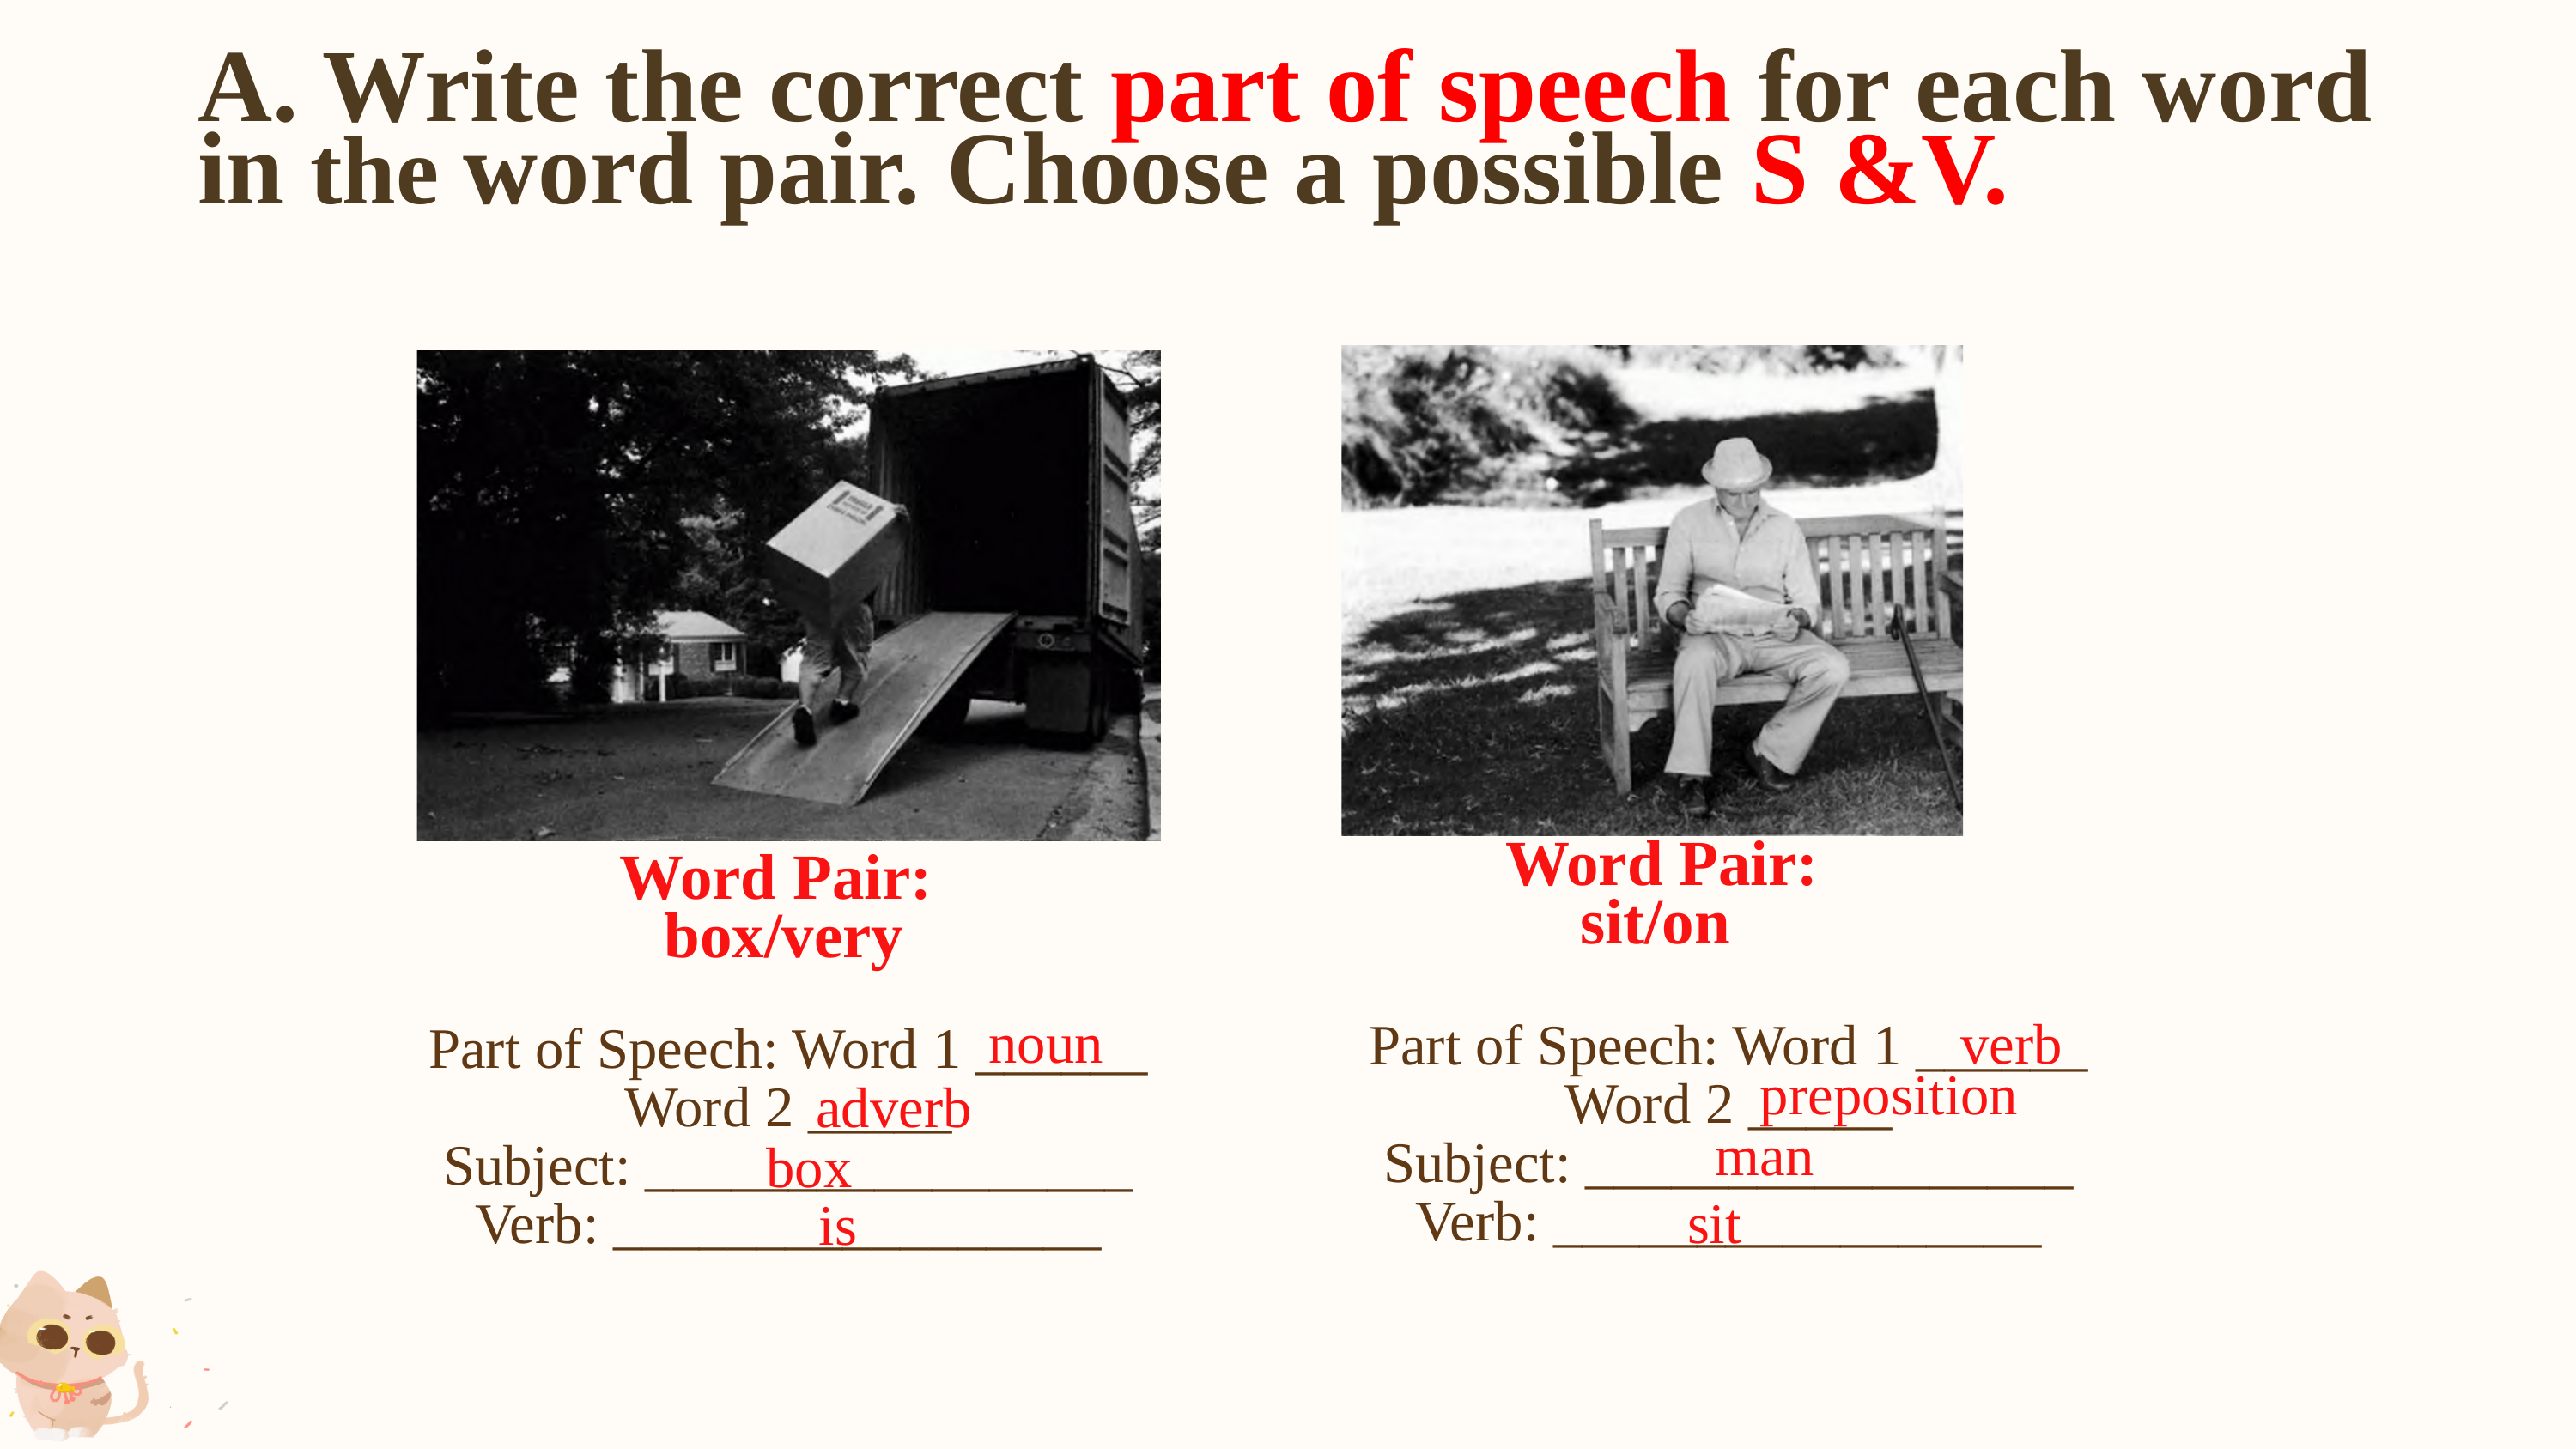

A. Write the correct part of speech for each word in the word pair. Choose a possible S &V.

Word Pair: sit/on

Word Pair:
box/very

noun
verb
Part of Speech: Word 1 ______
Word 2 _____
Subject: _________________
Verb: _________________

Part of Speech: Word 1 ______
Word 2 _____
Subject: _________________
Verb: _________________

preposition
adverb
man
box
sit
is